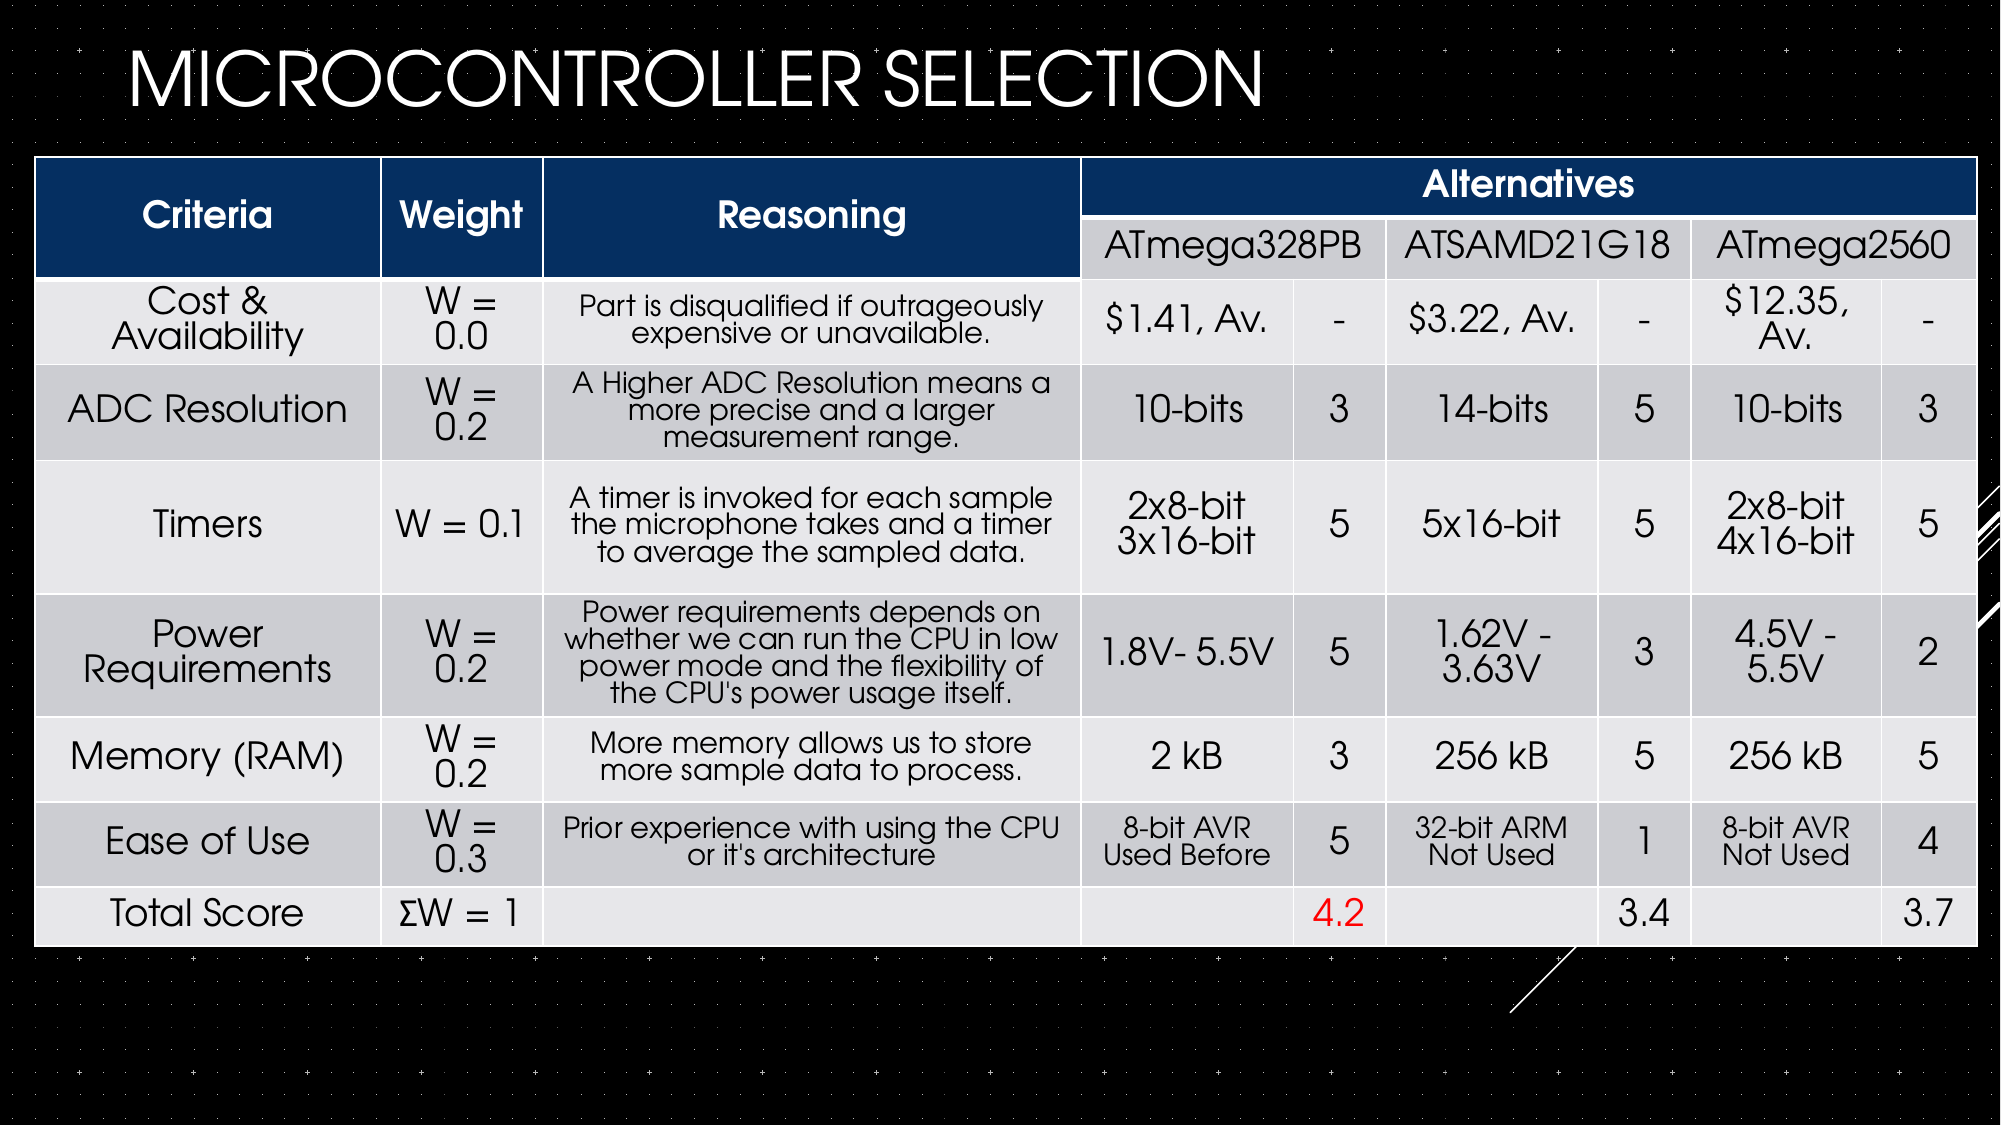

# Microcontroller selection
| Criteria | Weight | Reasoning | Alternatives |  |  |  |  |  |
| --- | --- | --- | --- | --- | --- | --- | --- | --- |
|  |  |  | ATmega328PB |  | ATSAMD21G18 |  | ATmega2560 |  |
| Cost & Availability | W = 0.0 | Part is disqualified if outrageously expensive or unavailable. | $1.41, Av. | - | $3.22, Av. | - | $12.35, Av. | - |
| ADC Resolution | W = 0.2 | A Higher ADC Resolution means a more precise and a larger measurement range. | 10-bits | 3 | 14-bits | 5 | 10-bits | 3 |
| Timers | W = 0.1 | A timer is invoked for each sample the microphone takes and a timer to average the sampled data. | 2x8-bit 3x16-bit | 5 | 5x16-bit | 5 | 2x8-bit 4x16-bit | 5 |
| Power Requirements | W = 0.2 | Power requirements depends on whether we can run the CPU in low power mode and the flexibility of the CPU's power usage itself. | 1.8V- 5.5V | 5 | 1.62V - 3.63V | 3 | 4.5V - 5.5V | 2 |
| Memory (RAM) | W = 0.2 | More memory allows us to store more sample data to process. | 2 kB | 3 | 256 kB | 5 | 256 kB | 5 |
| Ease of Use | W = 0.3 | Prior experience with using the CPU or it's architecture | 8-bit AVR Used Before | 5 | 32-bit ARM Not Used | 1 | 8-bit AVR Not Used | 4 |
| Total Score | ΣW = 1 |  |  | 4.2 |  | 3.4 |  | 3.7 |